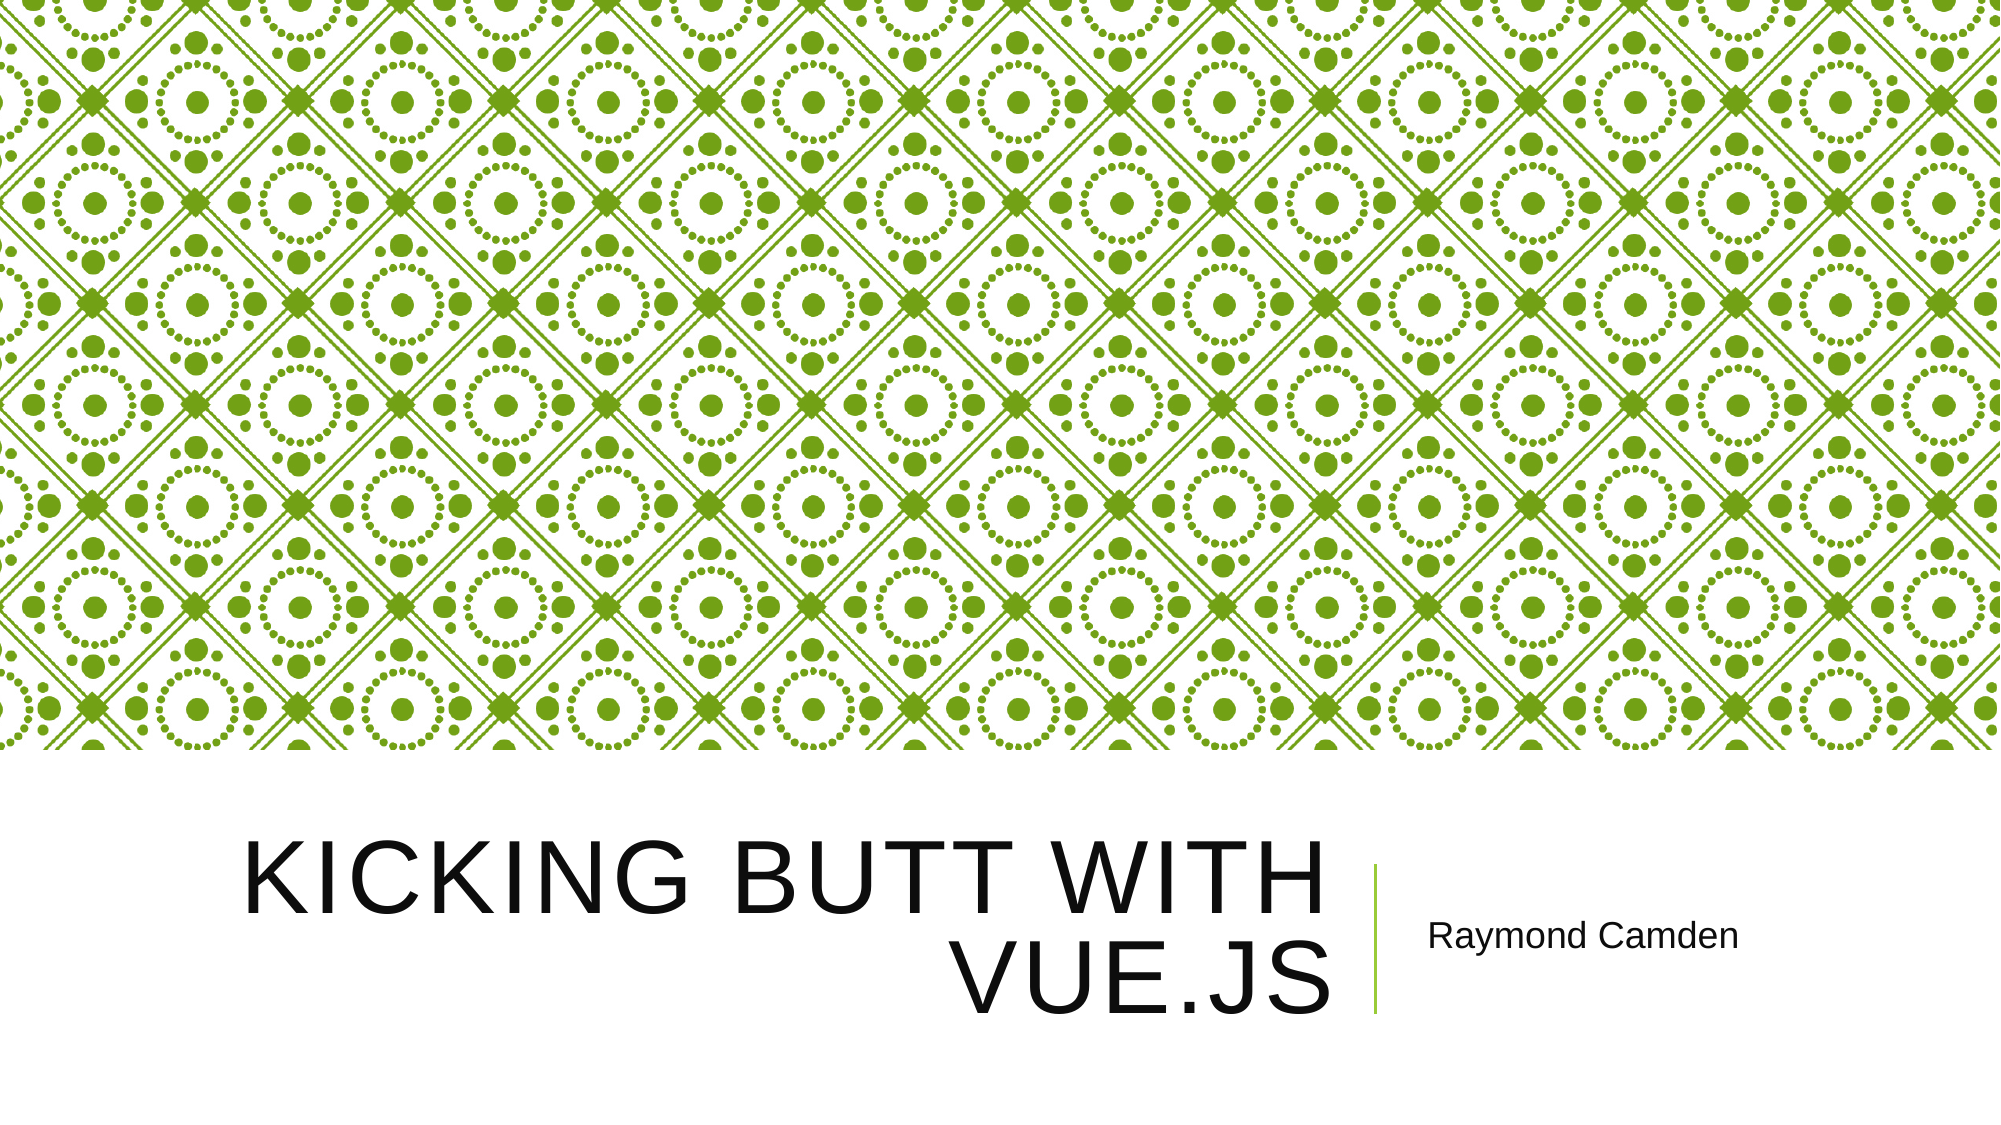

# Kicking Butt with Vue.js
Raymond Camden